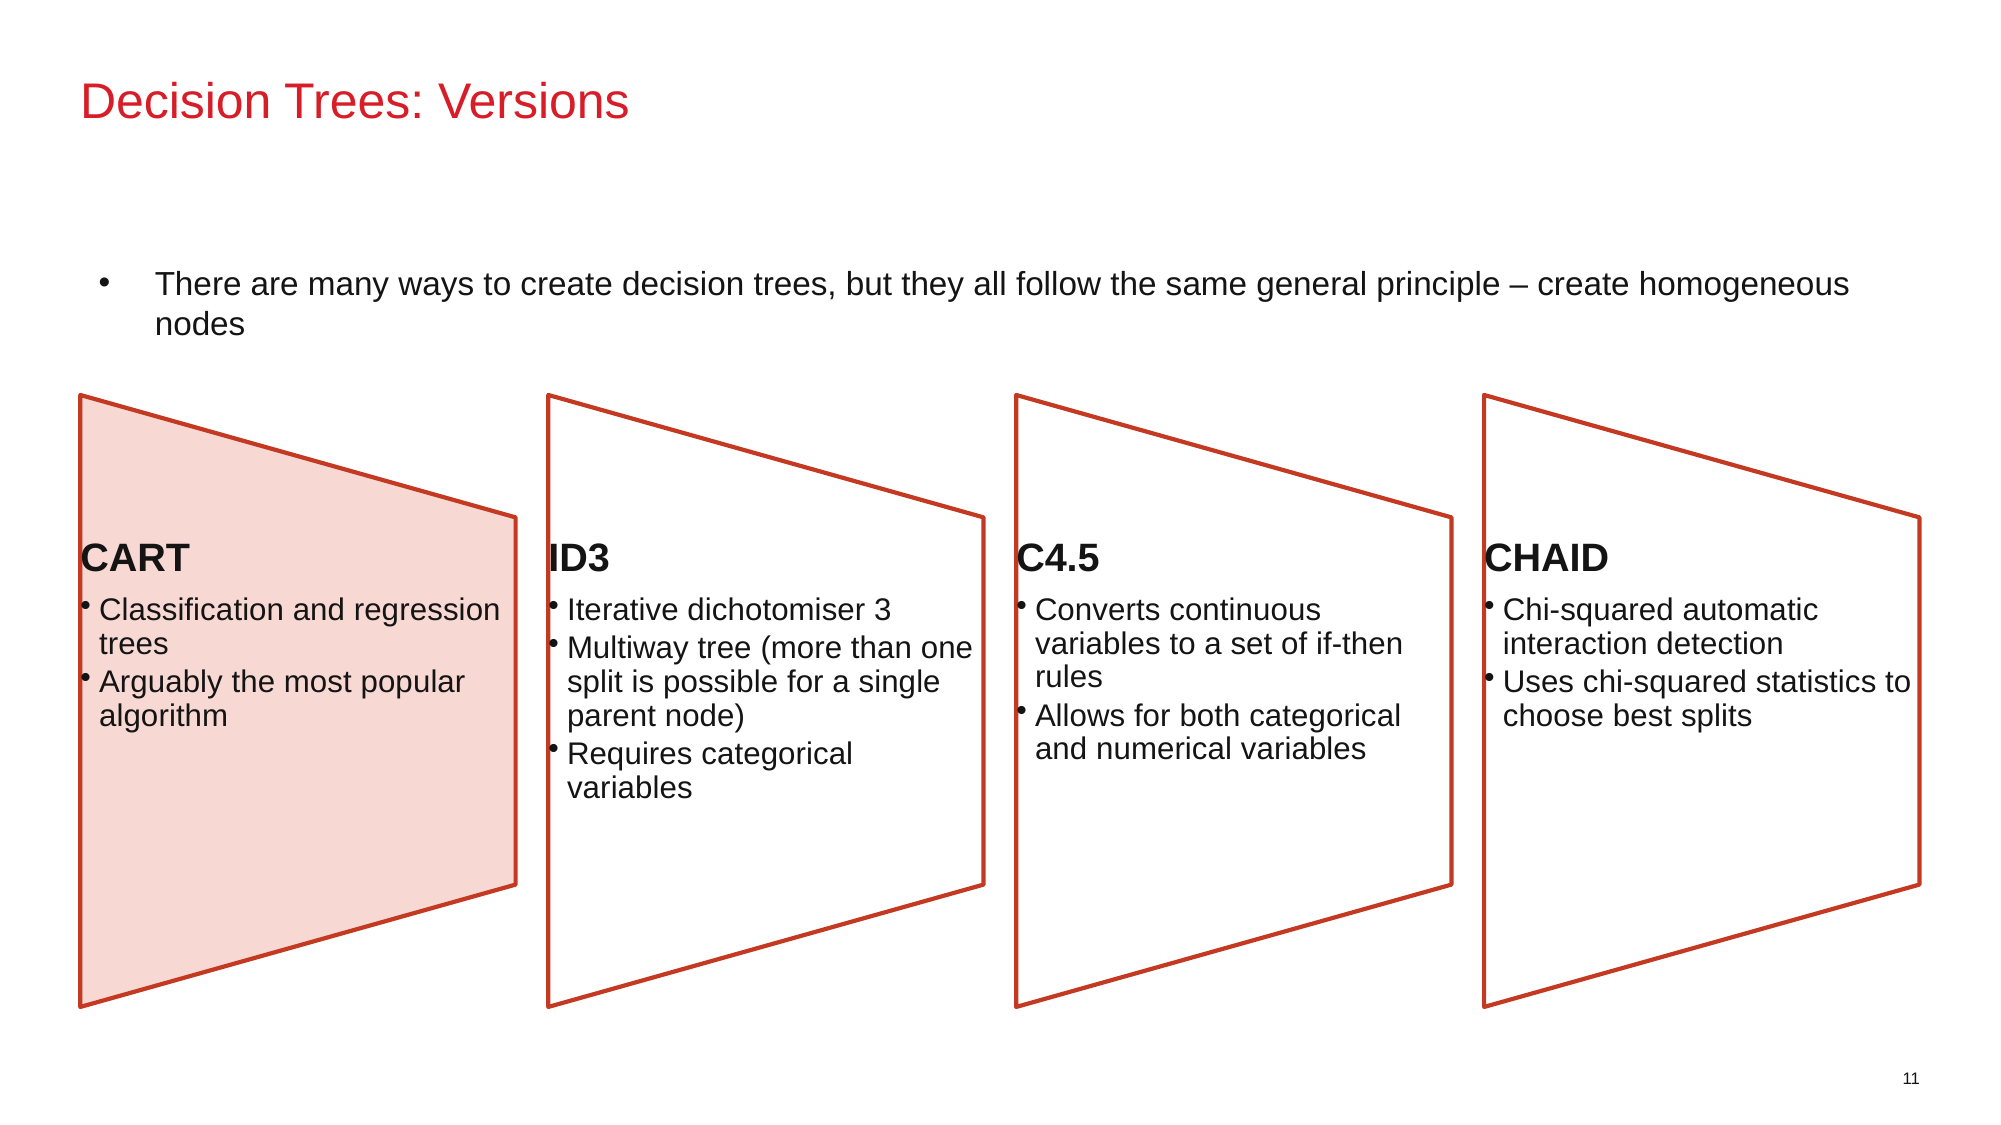

# Decision Trees: Versions
There are many ways to create decision trees, but they all follow the same general principle – create homogeneous nodes
CART
Classification and regression trees
Arguably the most popular algorithm
ID3
Iterative dichotomiser 3
Multiway tree (more than one split is possible for a single parent node)
Requires categorical variables
C4.5
Converts continuous variables to a set of if-then rules
Allows for both categorical and numerical variables
CHAID
Chi-squared automatic interaction detection
Uses chi-squared statistics to choose best splits
11